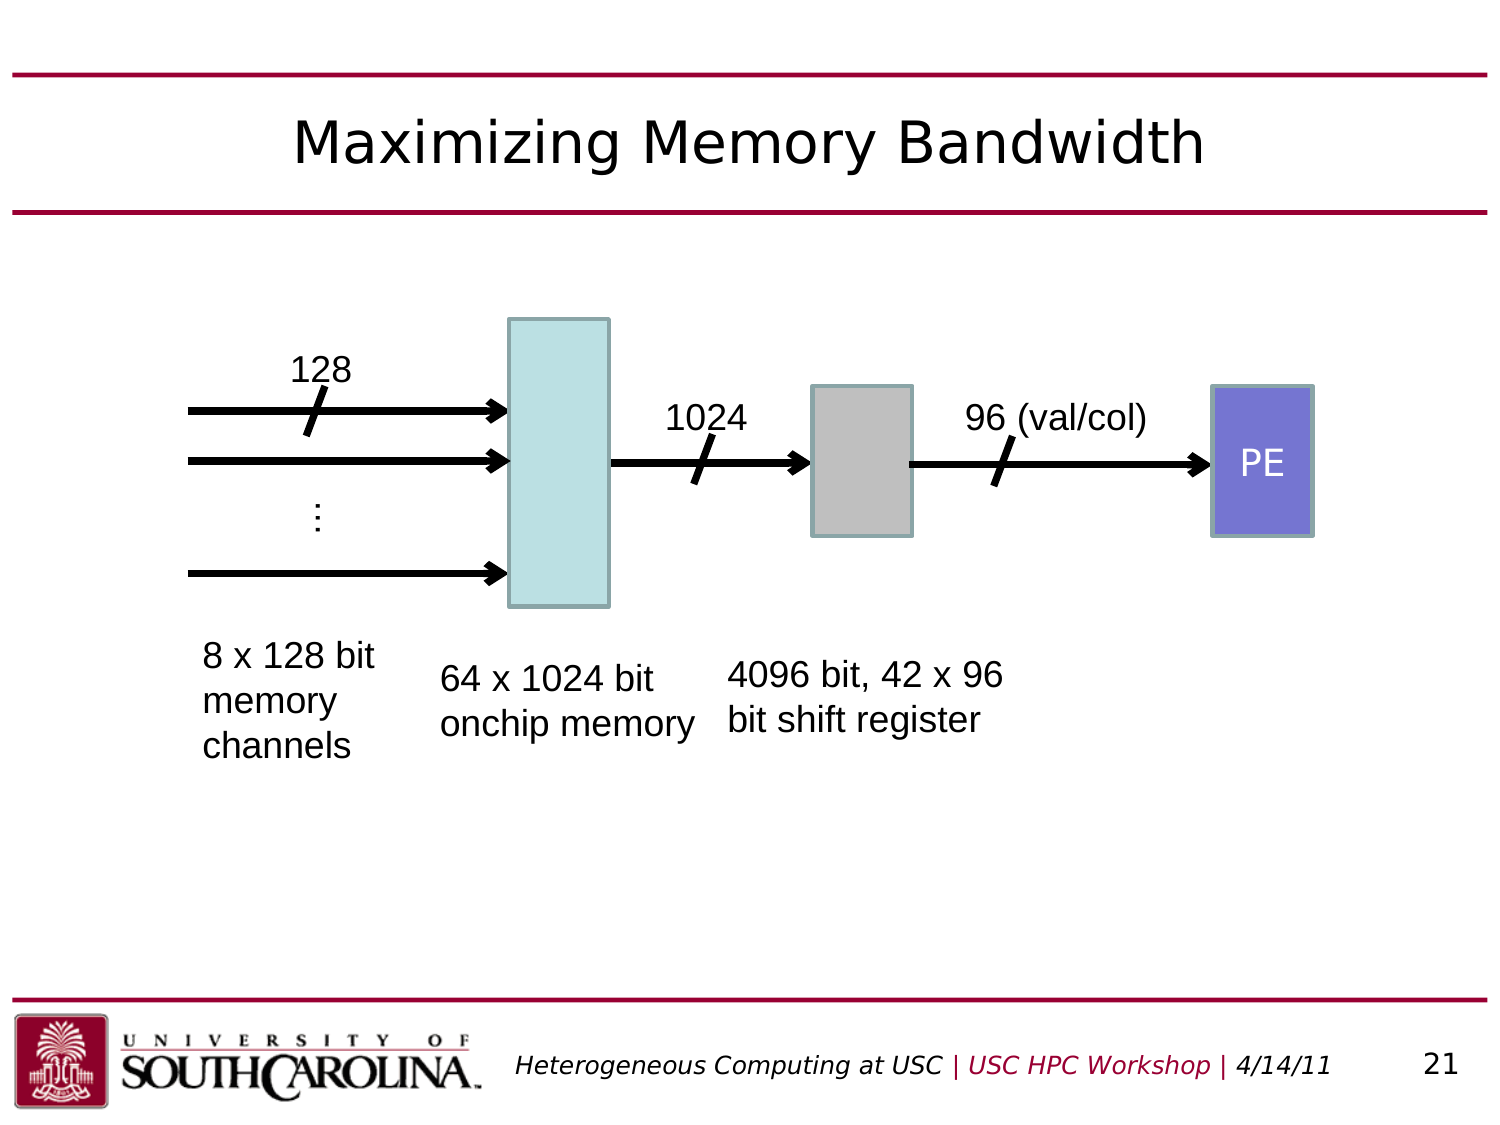

# Maximizing Memory Bandwidth

128
1024

96 (val/col)
PE
…
8 x 128 bit memory channels
4096 bit, 42 x 96 bit shift register
64 x 1024 bit onchip memory
Heterogeneous Computing at USC | USC HPC Workshop | 4/14/11	 21